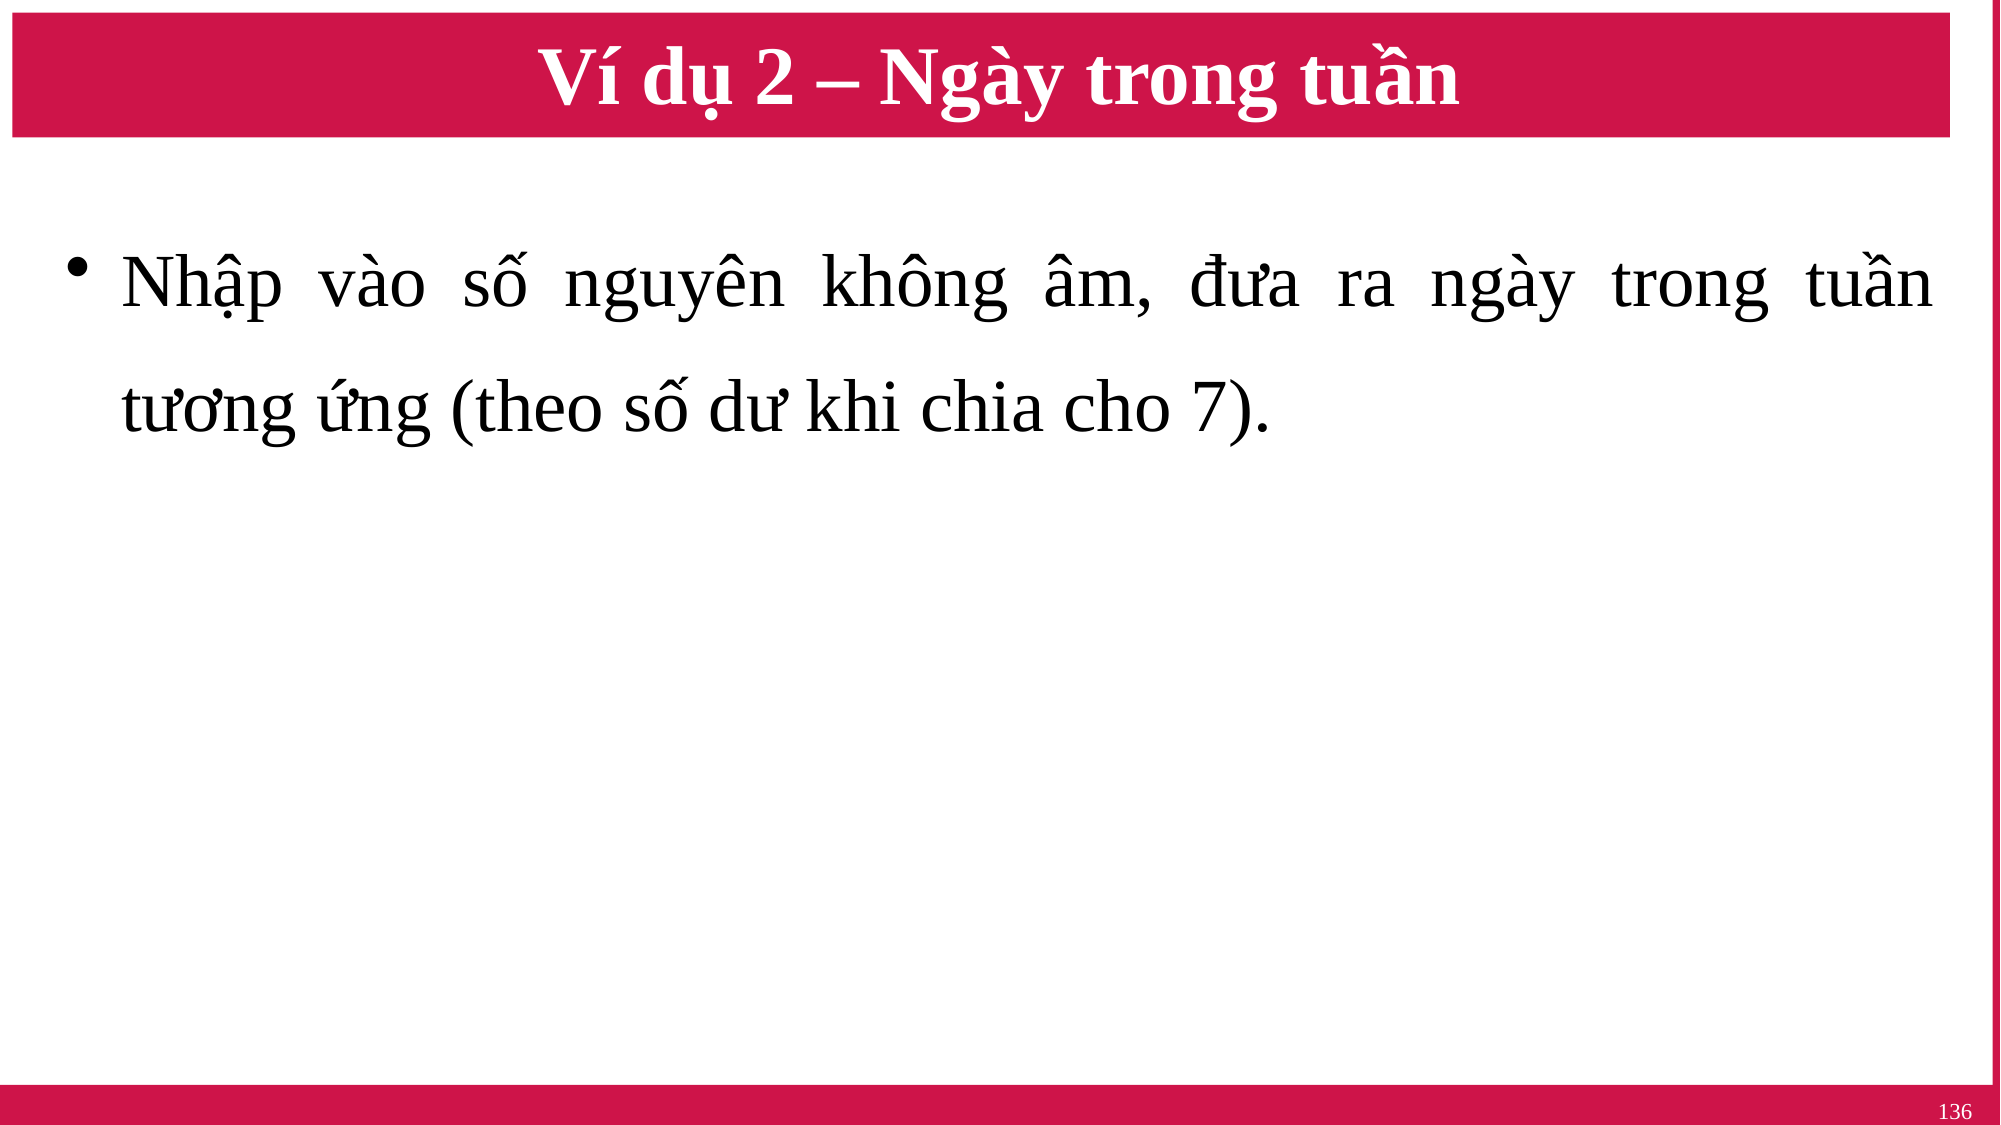

# Ví dụ 2 – Ngày trong tuần
Nhập vào số nguyên không âm, đưa ra ngày trong tuần tương ứng (theo số dư khi chia cho 7).
136